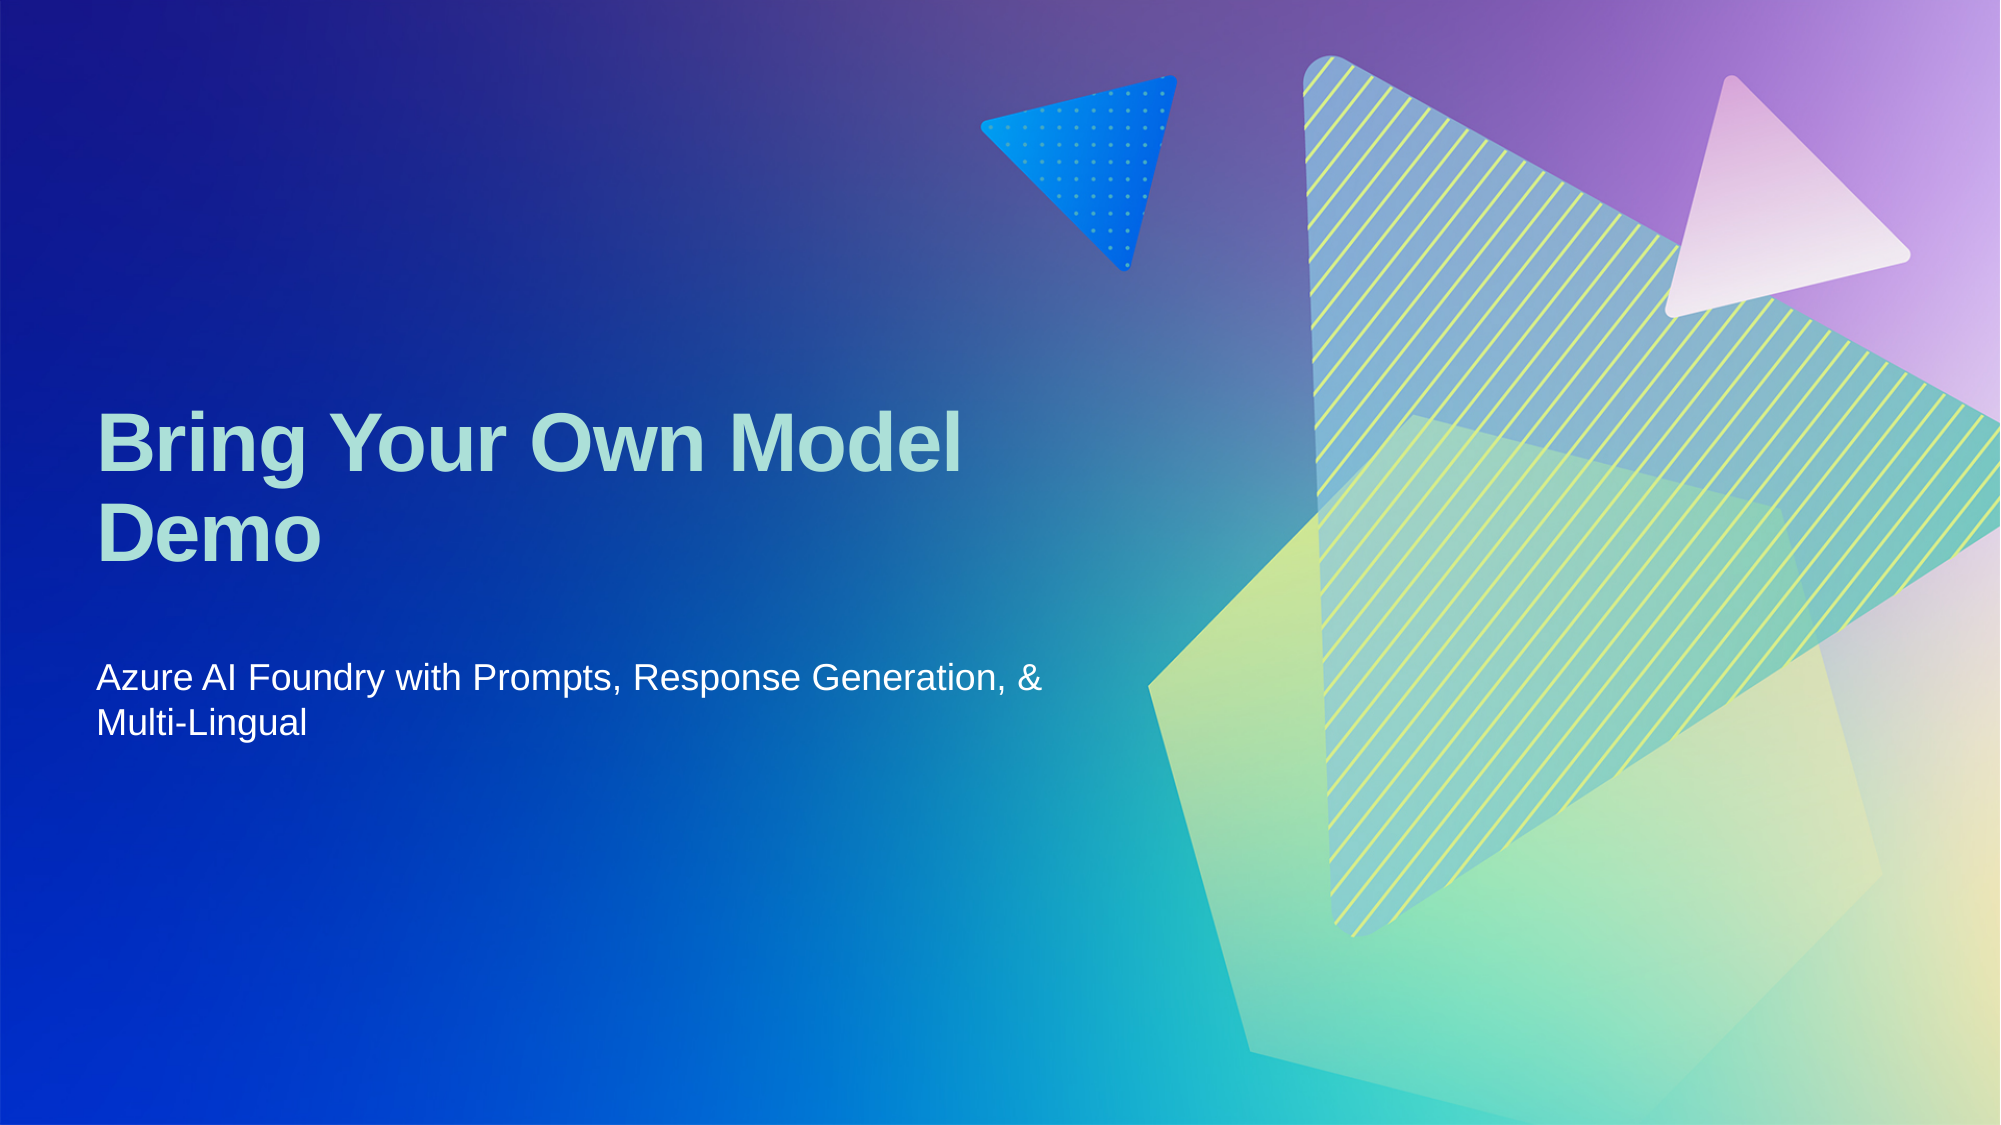

# Bring Your Own Model Demo
Azure AI Foundry with Prompts, Response Generation, & Multi-Lingual